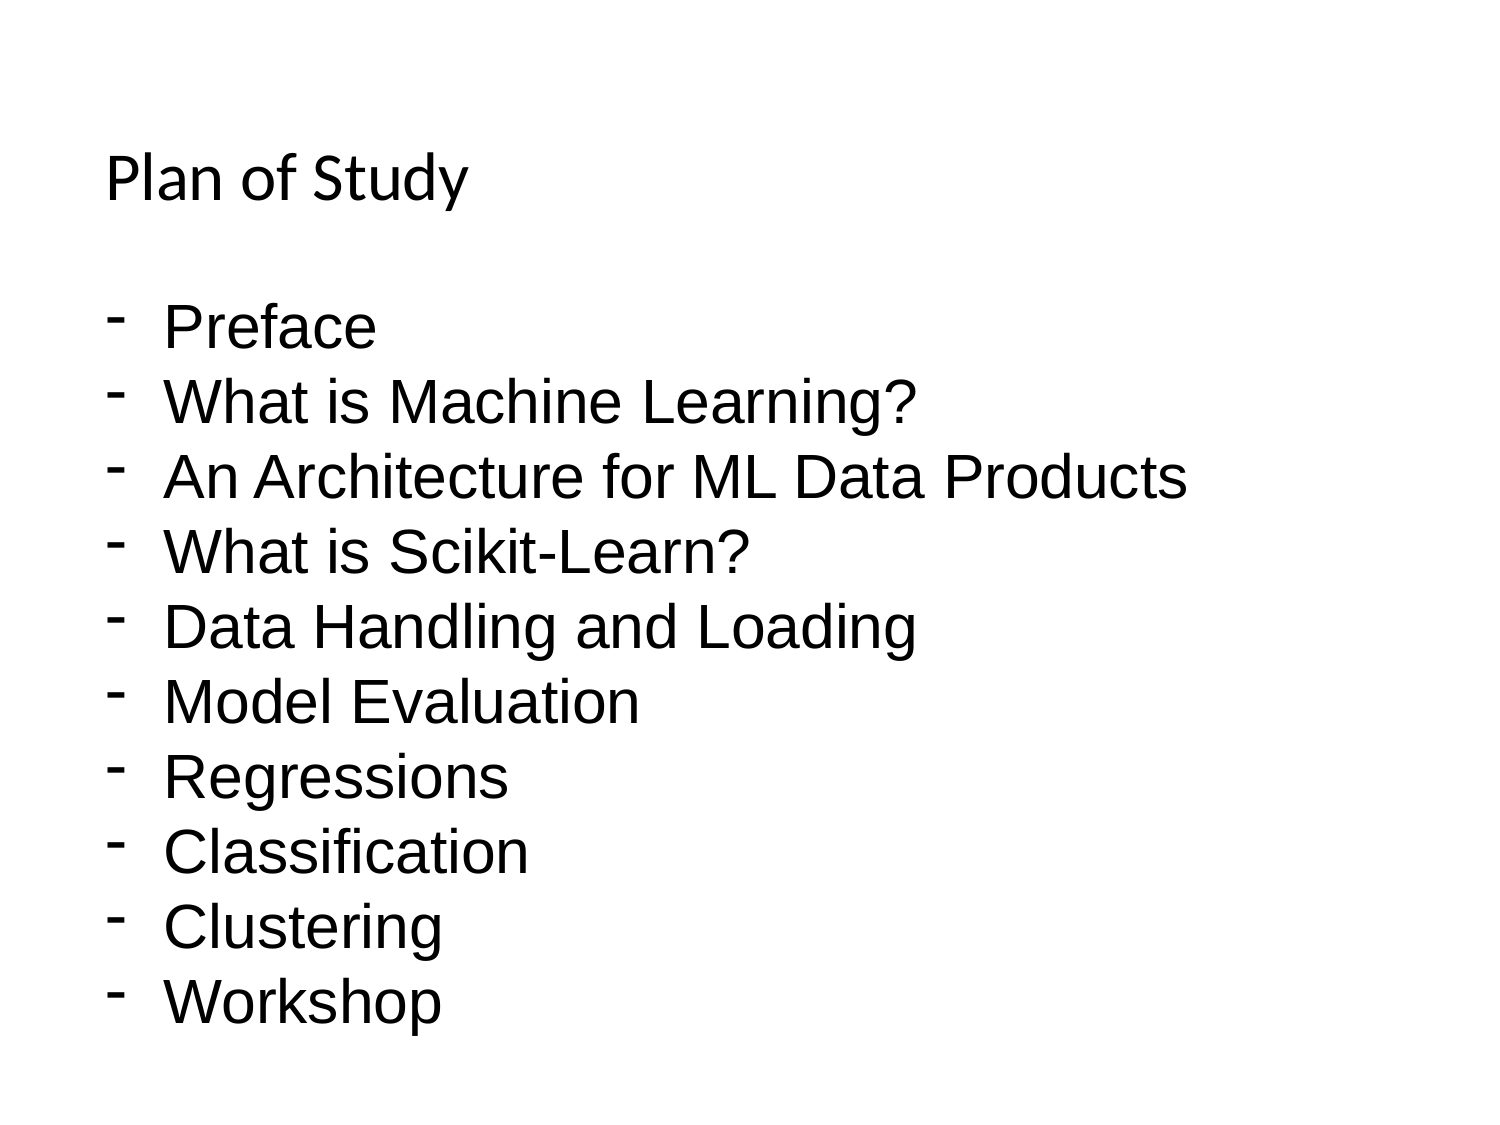

# Plan of Study
Preface
What is Machine Learning?
An Architecture for ML Data Products
What is Scikit-Learn?
Data Handling and Loading
Model Evaluation
Regressions
Classification
Clustering
Workshop